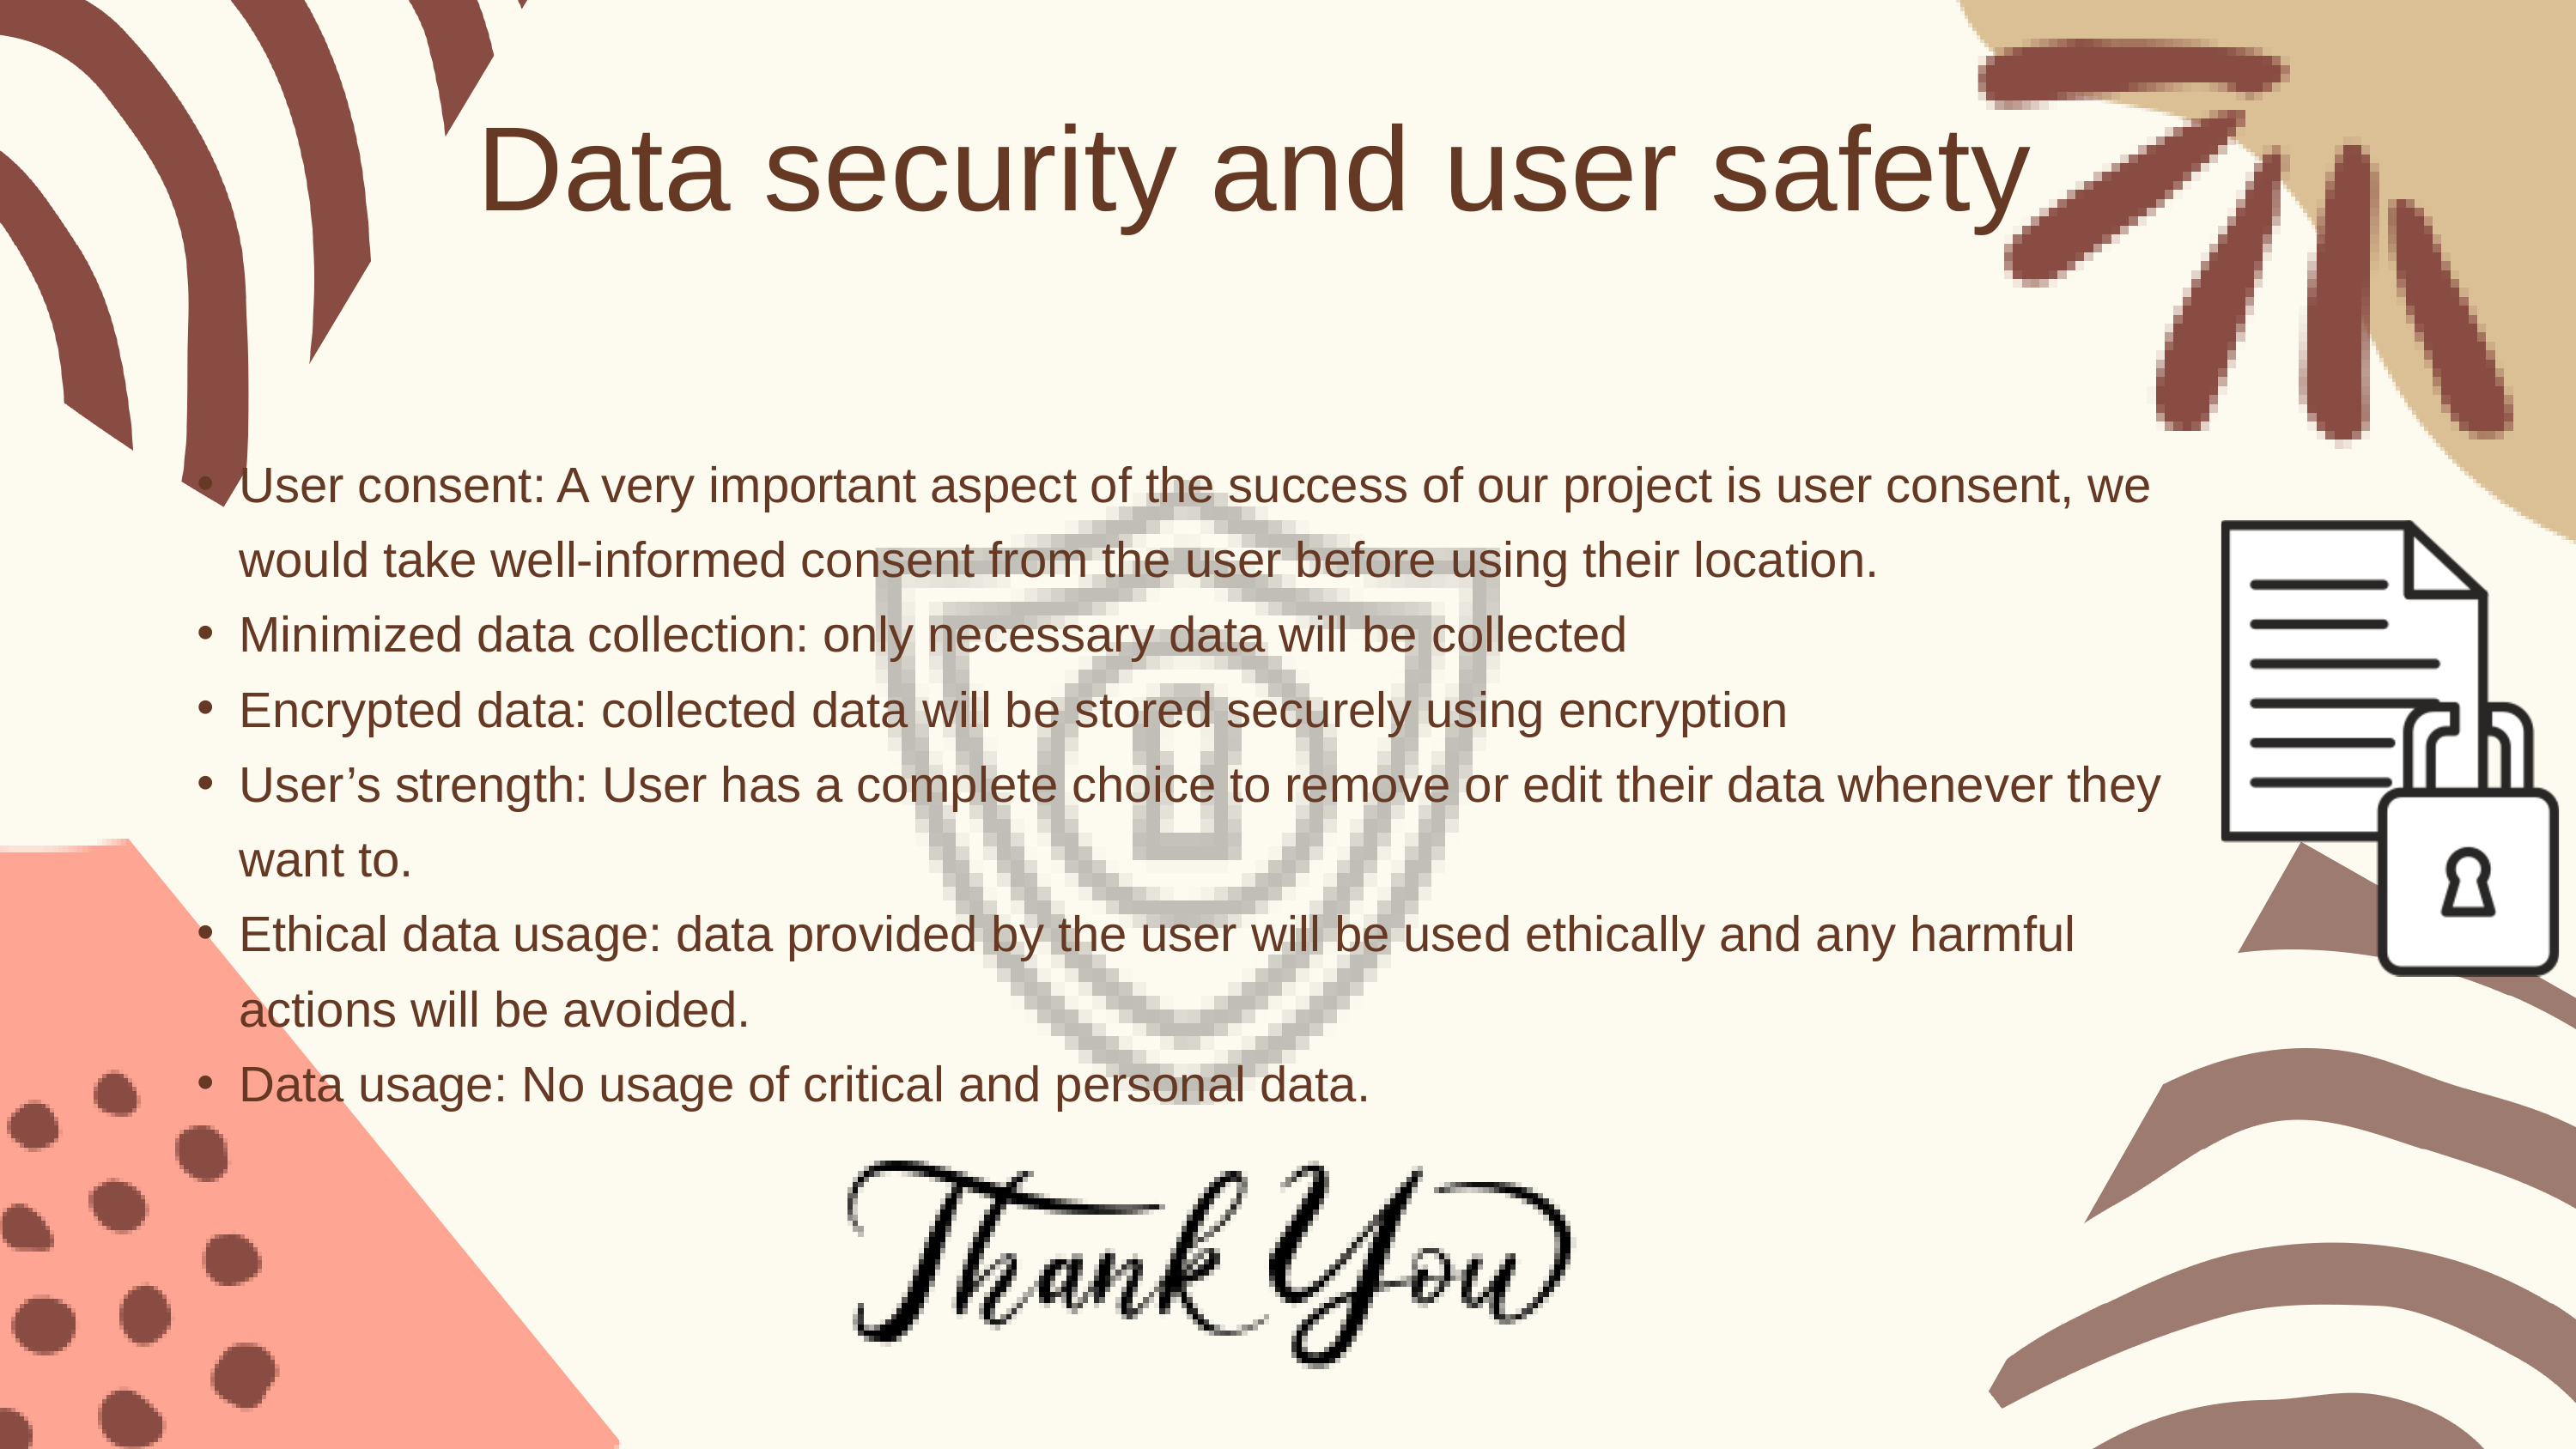

Data security and user safety
User consent: A very important aspect of the success of our project is user consent, we would take well-informed consent from the user before using their location.
Minimized data collection: only necessary data will be collected
Encrypted data: collected data will be stored securely using encryption
User’s strength: User has a complete choice to remove or edit their data whenever they want to.
Ethical data usage: data provided by the user will be used ethically and any harmful actions will be avoided.
Data usage: No usage of critical and personal data.